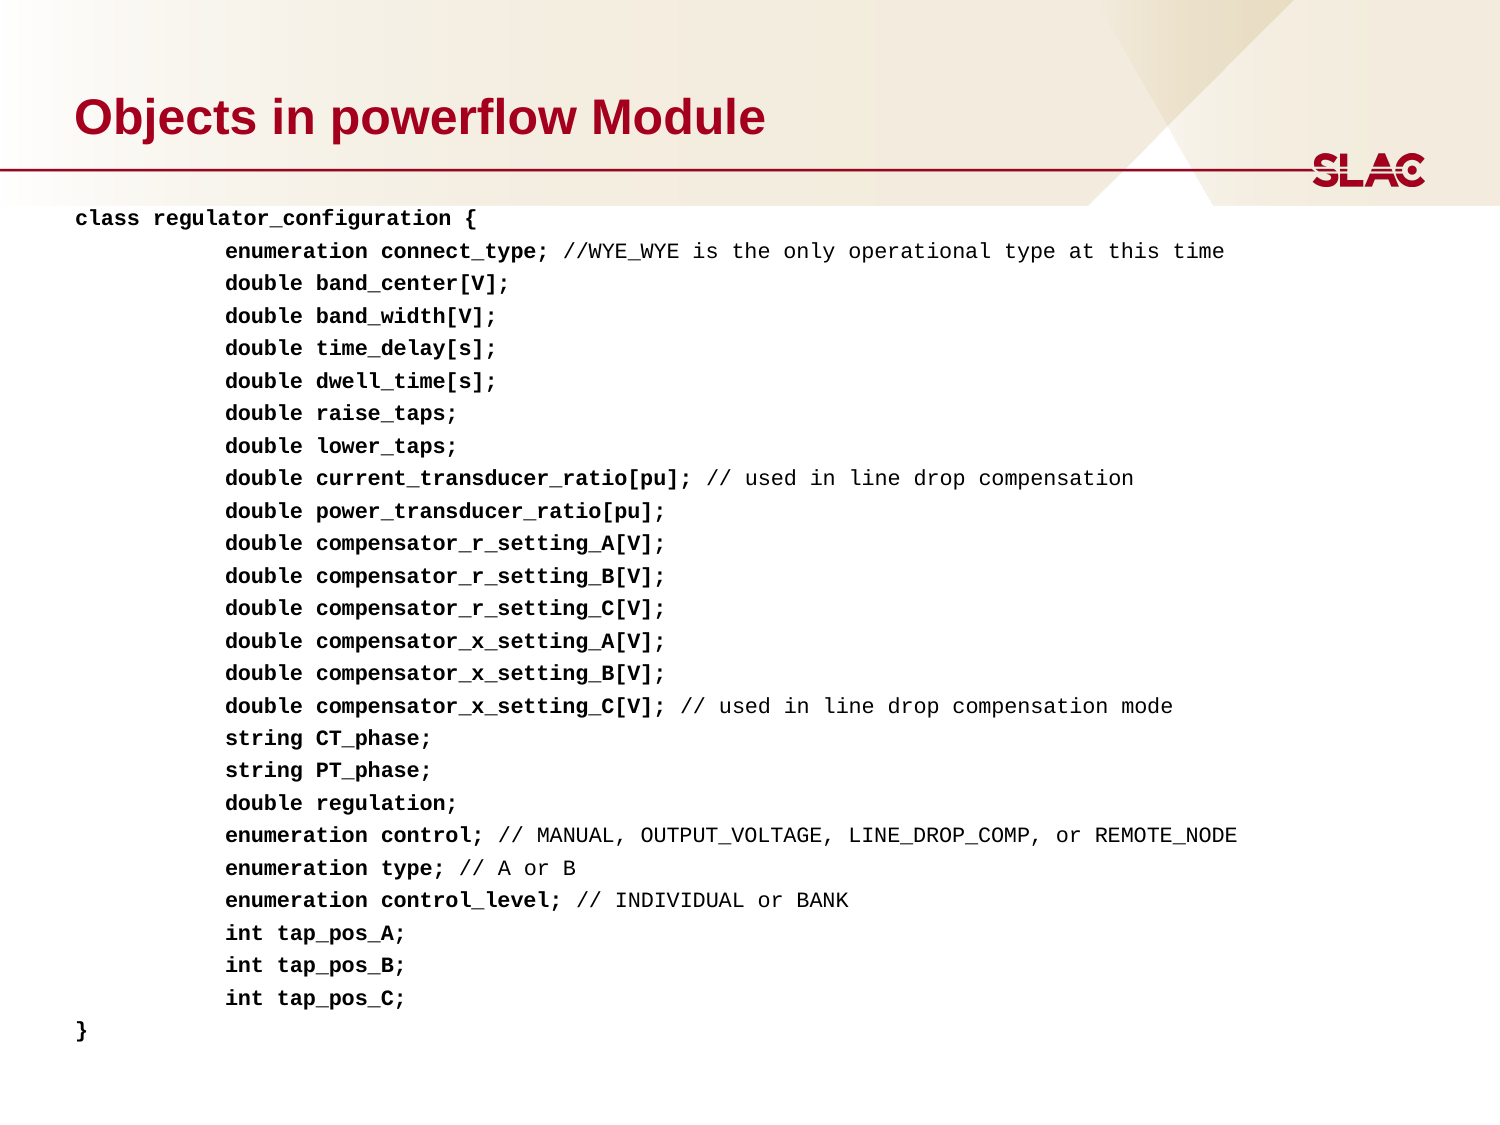

# Objects in powerflow Module
class regulator_configuration {
	enumeration connect_type; //WYE_WYE is the only operational type at this time
	double band_center[V];
	double band_width[V];
	double time_delay[s];
	double dwell_time[s];
	double raise_taps;
	double lower_taps;
	double current_transducer_ratio[pu]; // used in line drop compensation
	double power_transducer_ratio[pu];
	double compensator_r_setting_A[V];
	double compensator_r_setting_B[V];
	double compensator_r_setting_C[V];
	double compensator_x_setting_A[V];
	double compensator_x_setting_B[V];
	double compensator_x_setting_C[V]; // used in line drop compensation mode
	string CT_phase;
	string PT_phase;
	double regulation;
	enumeration control; // MANUAL, OUTPUT_VOLTAGE, LINE_DROP_COMP, or REMOTE_NODE
	enumeration type; // A or B
	enumeration control_level; // INDIVIDUAL or BANK
	int tap_pos_A;
	int tap_pos_B;
	int tap_pos_C;
}